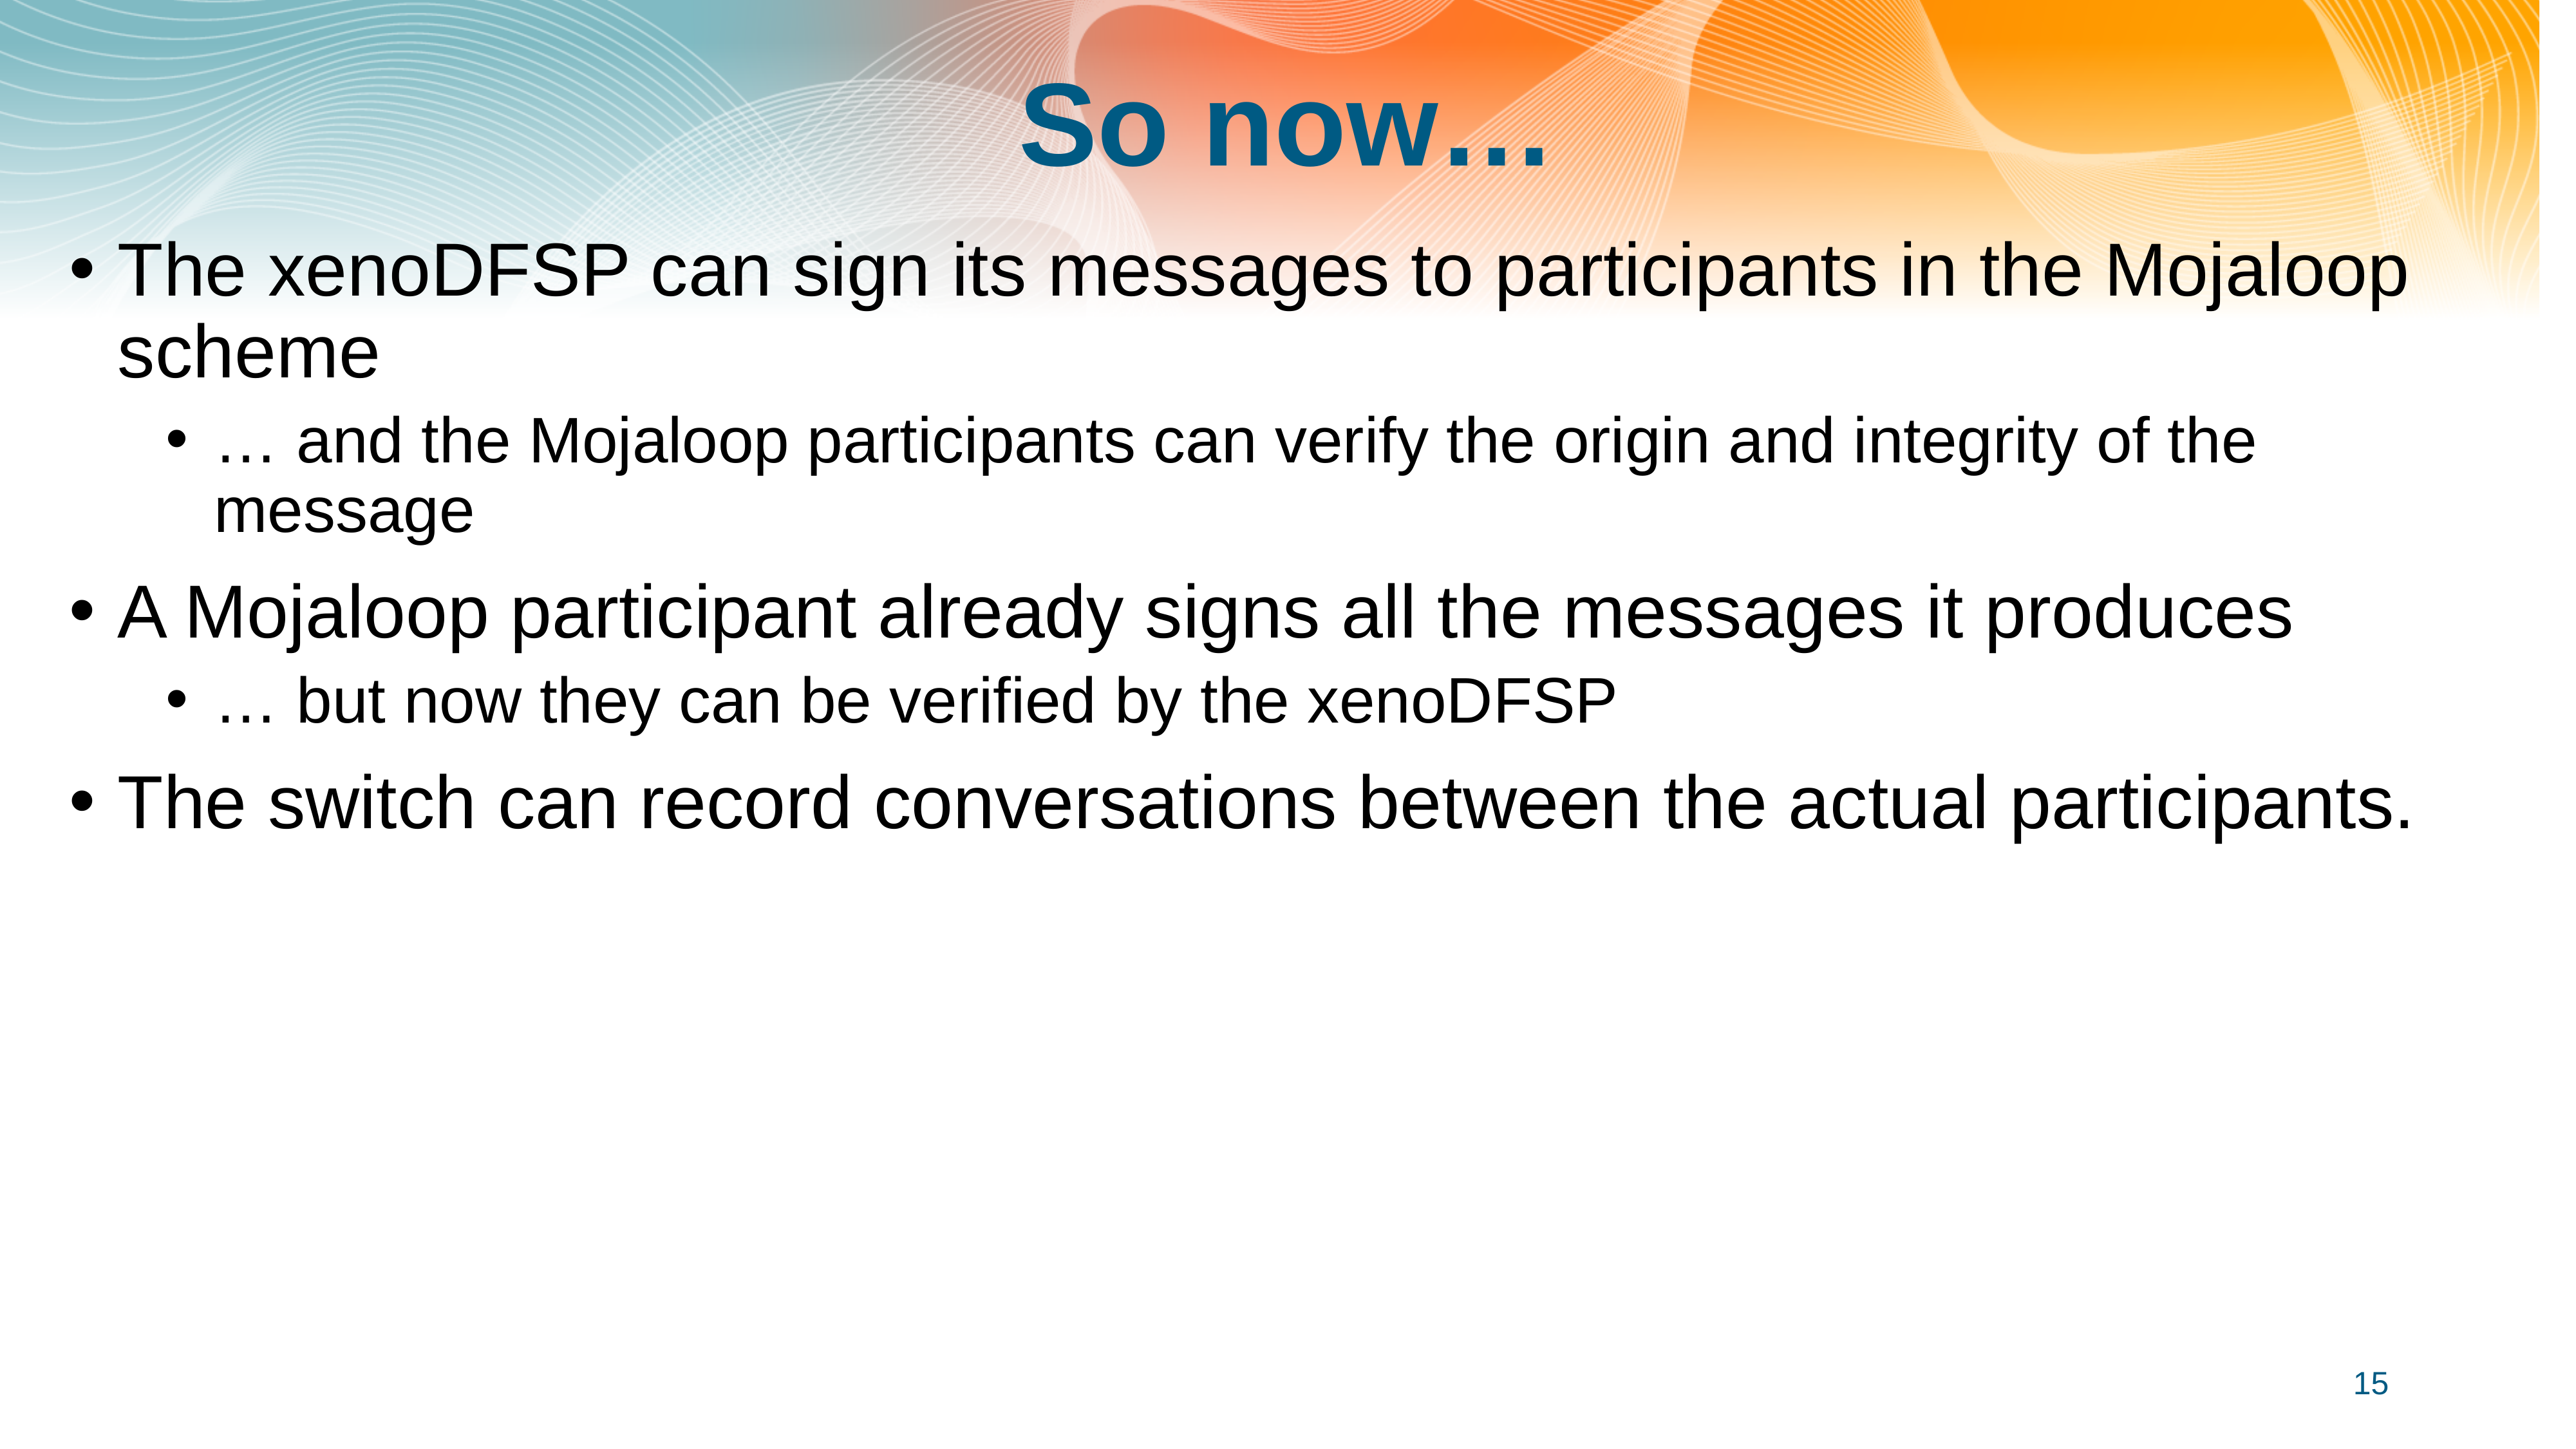

# So now…
The xenoDFSP can sign its messages to participants in the Mojaloop scheme
… and the Mojaloop participants can verify the origin and integrity of the message
A Mojaloop participant already signs all the messages it produces
… but now they can be verified by the xenoDFSP
The switch can record conversations between the actual participants.
15